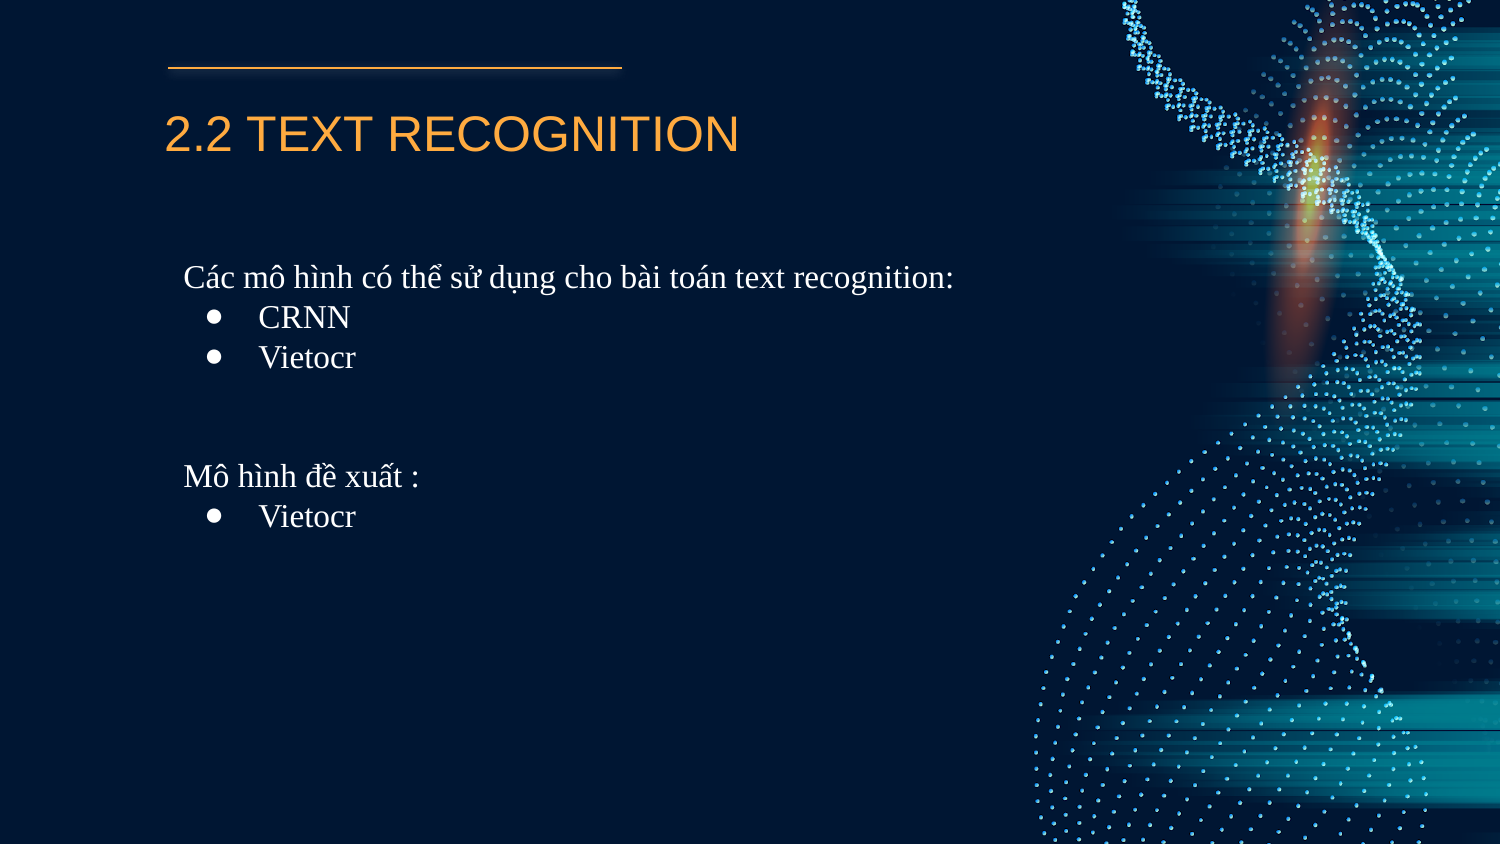

2.2 TEXT RECOGNITION
Các mô hình có thể sử dụng cho bài toán text recognition:
CRNN
Vietocr

Mô hình đề xuất :
Vietocr